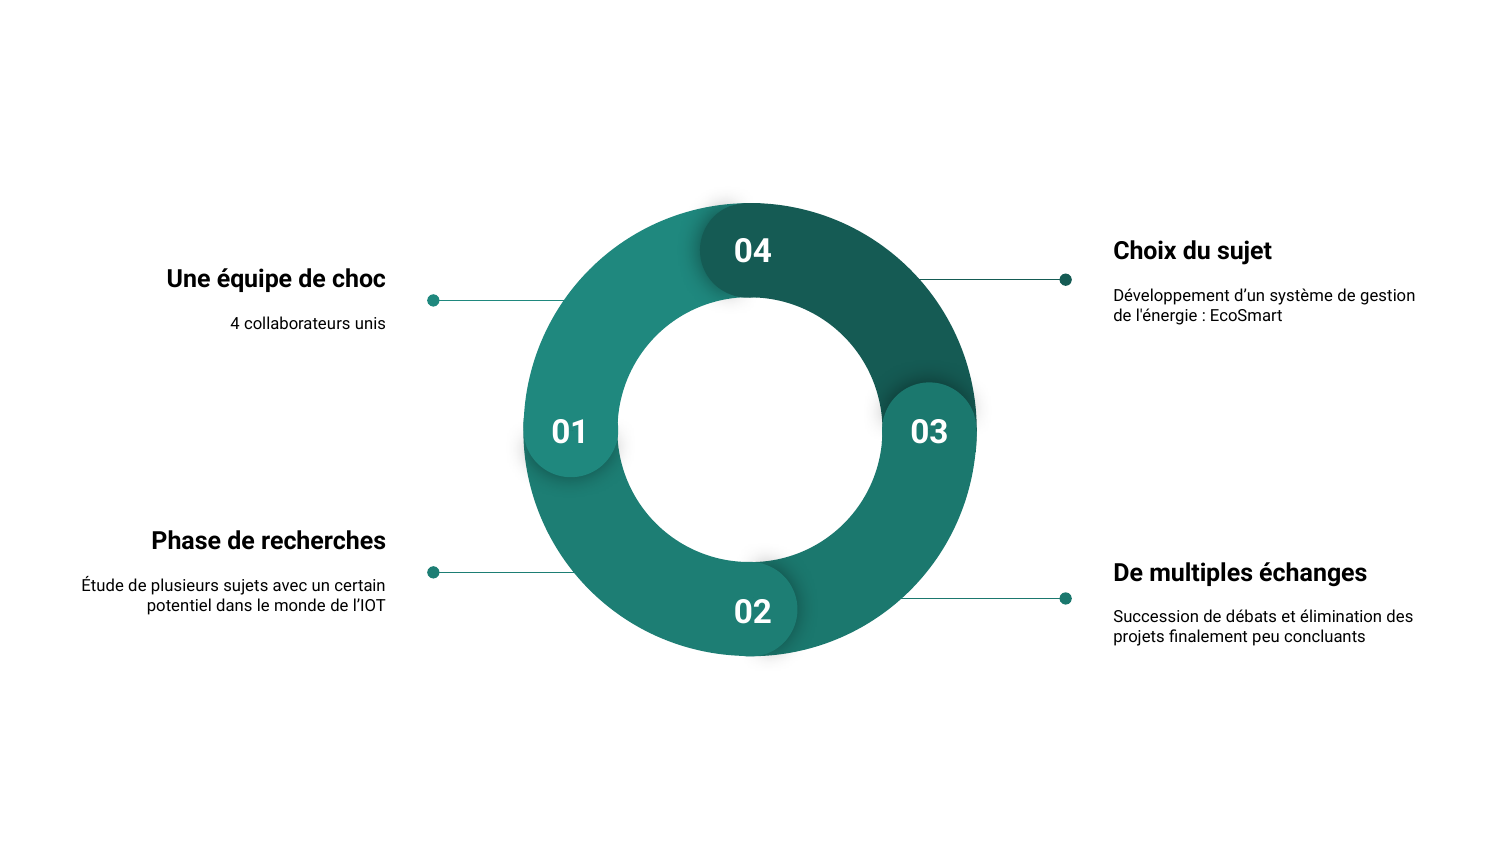

04

01
03

02
Choix du sujet

Développement d’un système de gestion de l'énergie : EcoSmart
Une équipe de choc

4 collaborateurs unis
Phase de recherches

Étude de plusieurs sujets avec un certain potentiel dans le monde de l’IOT
De multiples échanges

Succession de débats et élimination des projets finalement peu concluants